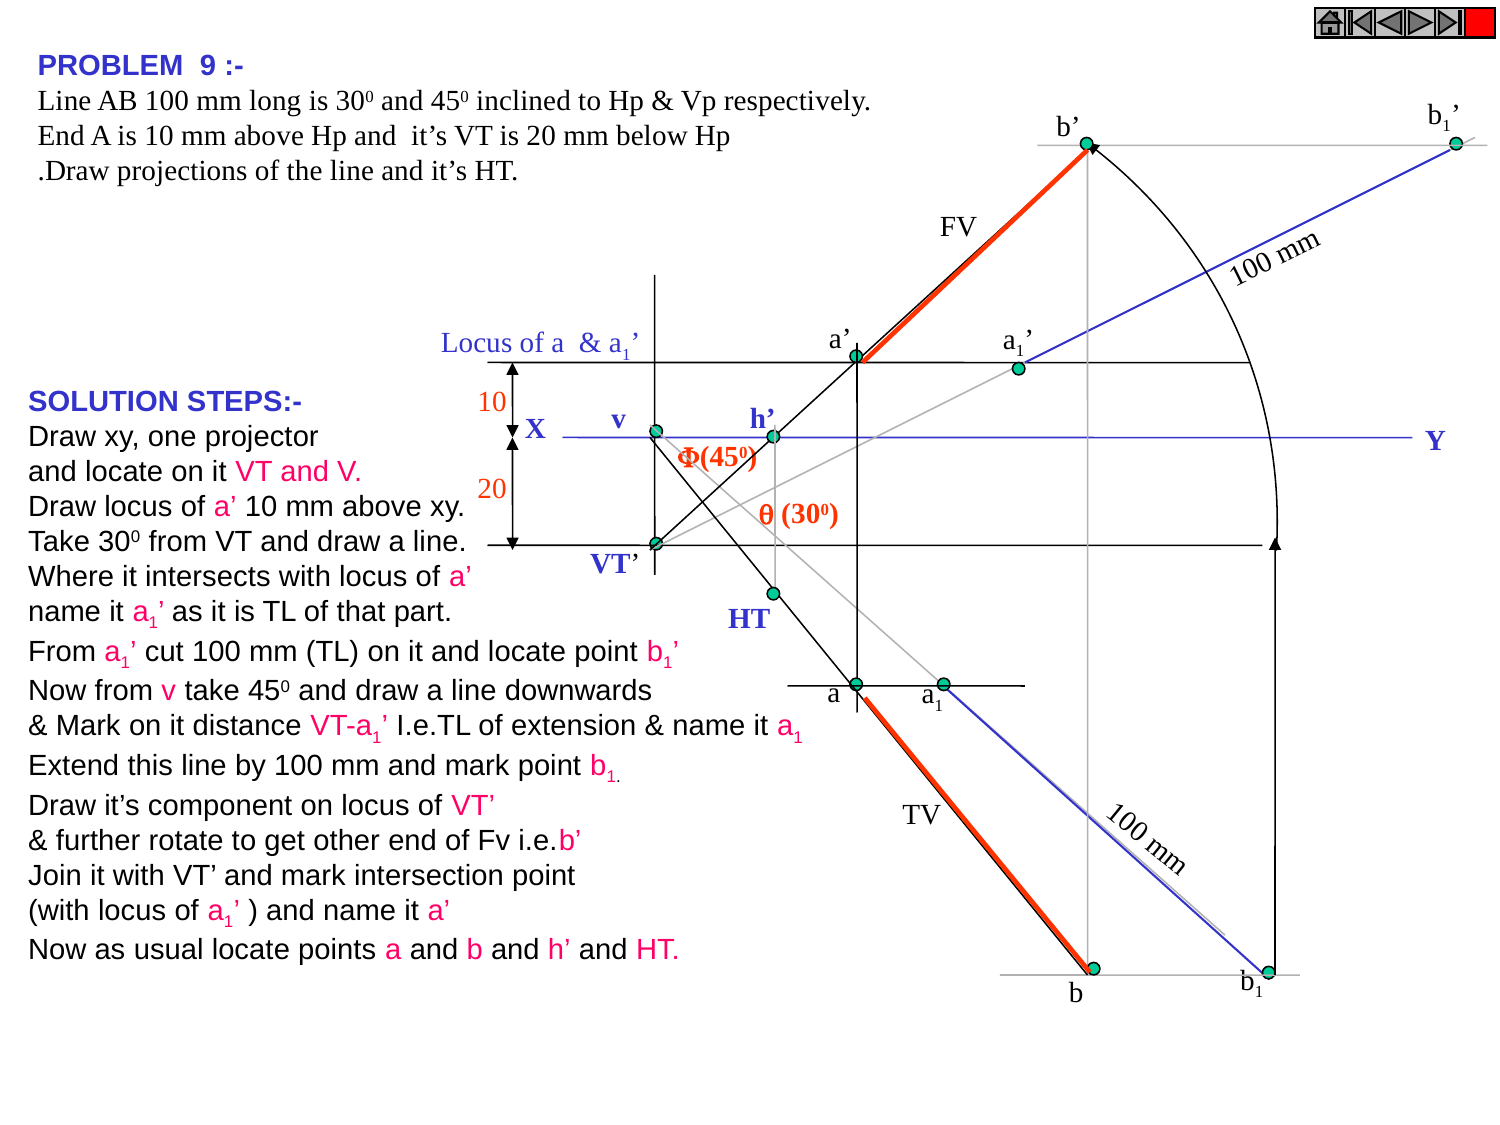

PROBLEM  9 :-
Line AB 100 mm long is 300 and 450 inclined to Hp & Vp respectively.
End A is 10 mm above Hp and  it’s VT is 20 mm below Hp
.Draw projections of the line and it’s HT.
b1’

b’

FV

100 mm

a’

a1’

Locus of a  & a1’

SOLUTION STEPS:-
Draw xy, one projector
and locate on it VT and V.
Draw locus of a’ 10 mm above xy.
Take 300 from VT and draw a line.
Where it intersects with locus of a’
name it a1’ as it is TL of that part.
From a1’ cut 100 mm (TL) on it and locate point b1’
Now from v take 450 and draw a line downwards
& Mark on it distance VT-a1’ I.e.TL of extension & name it a1
Extend this line by 100 mm and mark point b1.
Draw it’s component on locus of VT’
& further rotate to get other end of Fv i.e.b’
Join it with VT’ and mark intersection point
(with locus of a1’ ) and name it a’
Now as usual locate points a and b and h’ and HT.
10
v
h’
X
Y

Φ(450)

20
θ (300)
VT’

HT
a

a1

TV

100 mm
b1

b